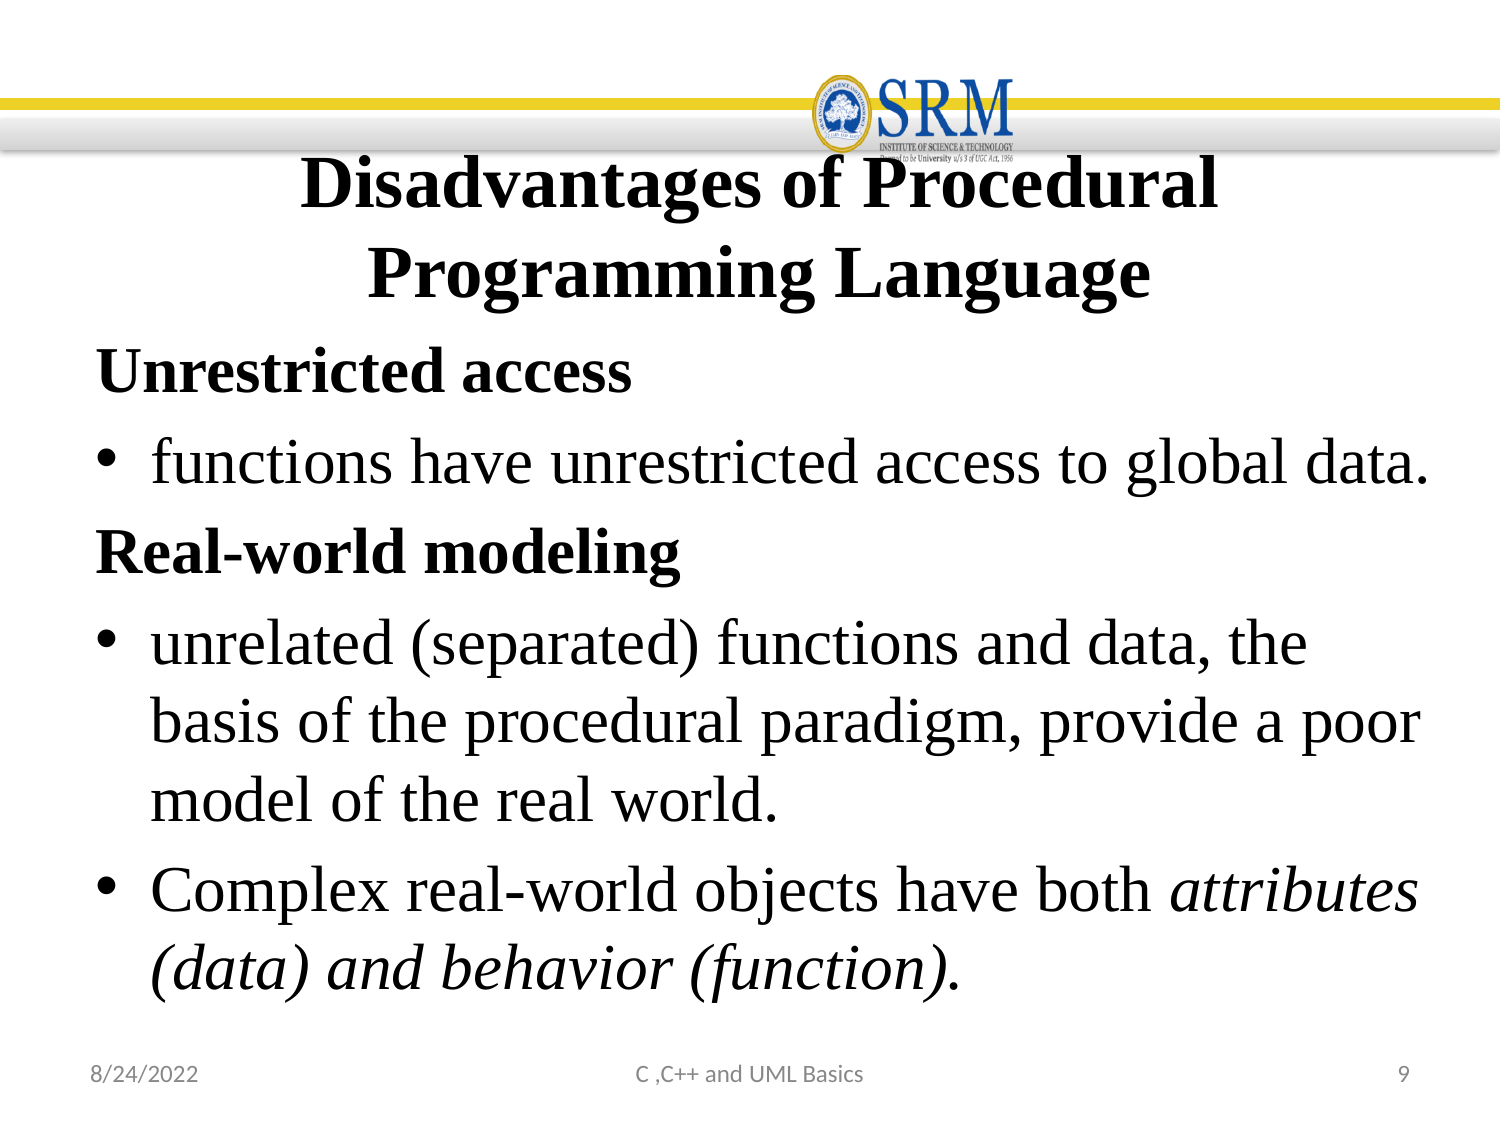

Disadvantages of Procedural Programming Language
Unrestricted access
functions have unrestricted access to global data.
Real-world modeling
unrelated (separated) functions and data, the basis of the procedural paradigm, provide a poor model of the real world.
Complex real-world objects have both attributes (data) and behavior (function).
8/24/2022
C ,C++ and UML Basics
9